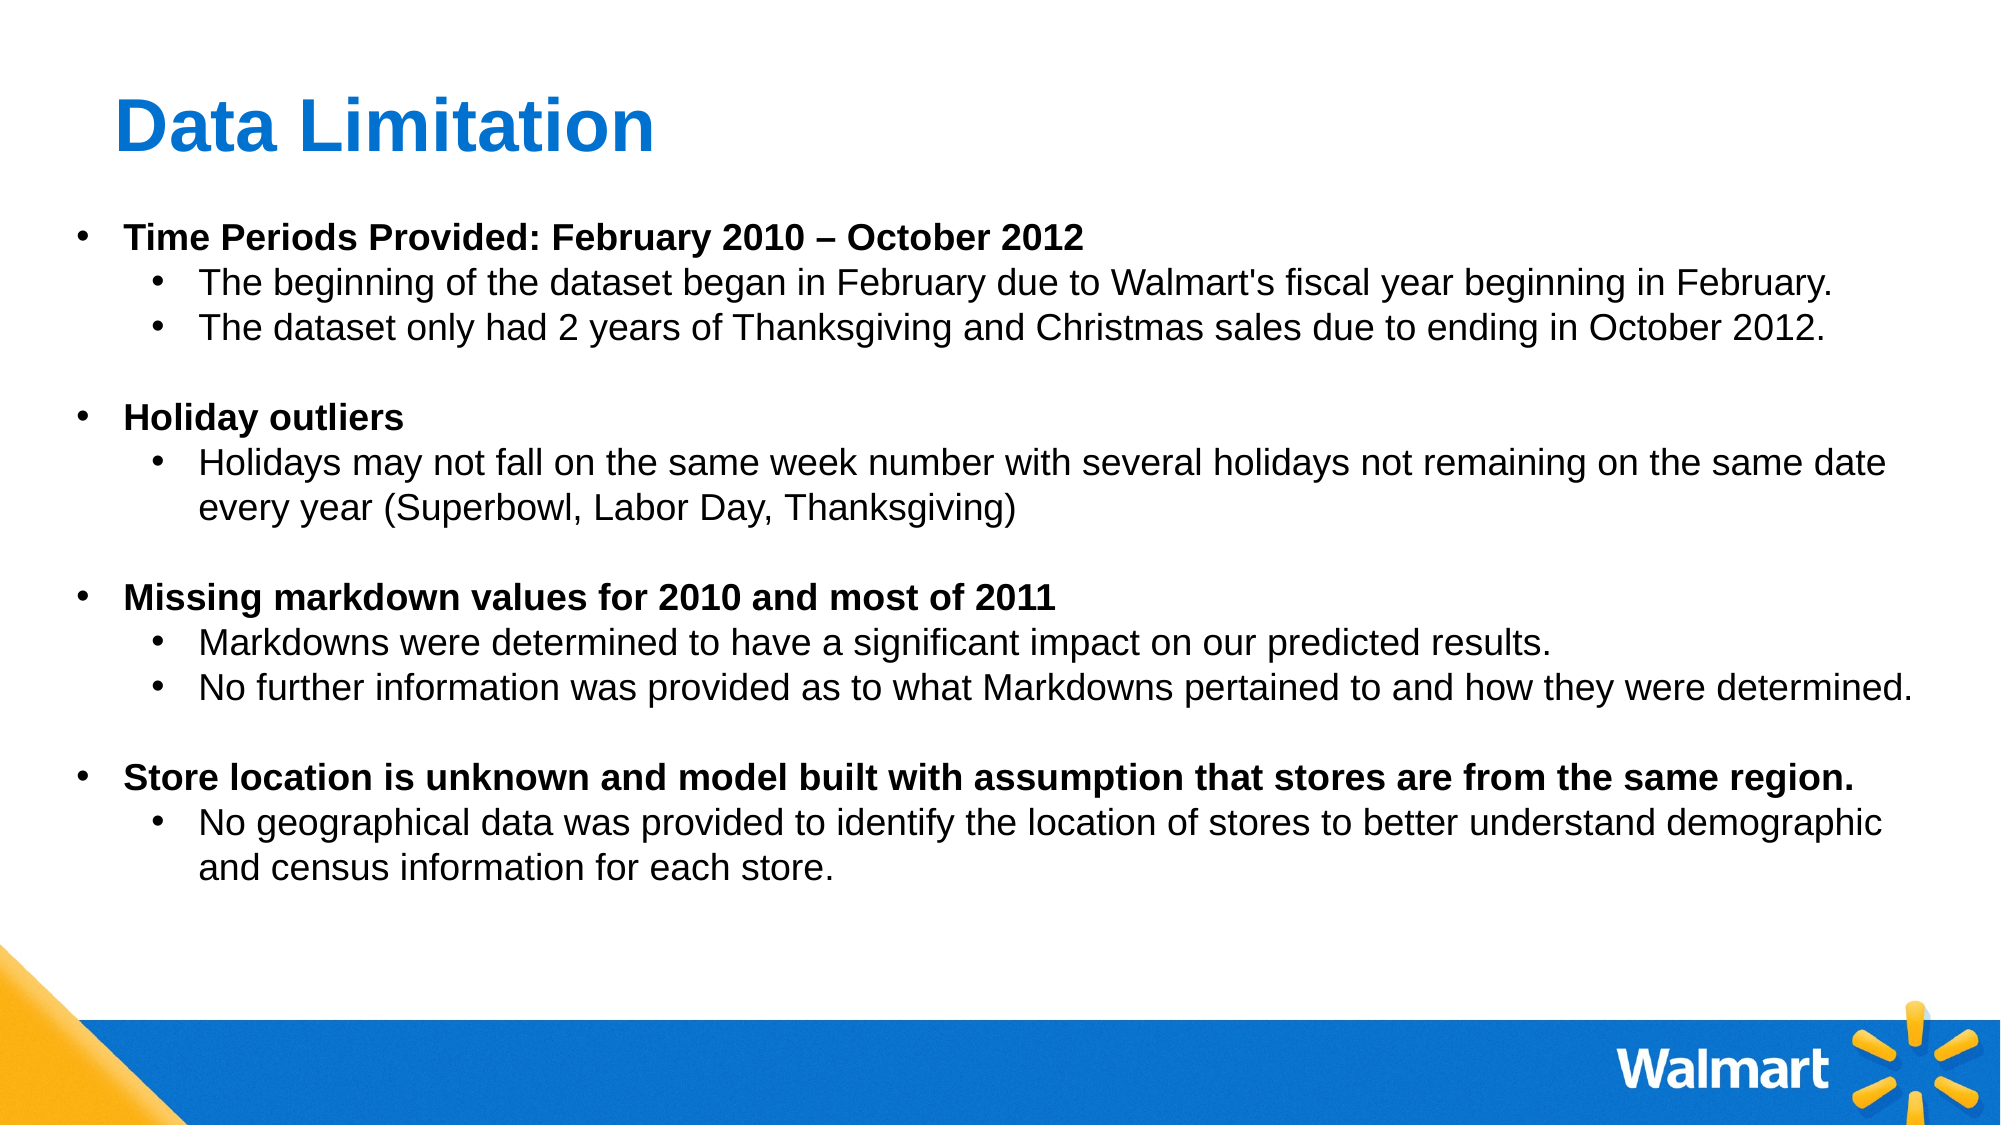

# Data Limitation

Time Periods Provided: February 2010 – October 2012
The beginning of the dataset began in February due to Walmart's fiscal year beginning in February.
The dataset only had 2 years of Thanksgiving and Christmas sales due to ending in October 2012.

Holiday outliers
Holidays may not fall on the same week number with several holidays not remaining on the same date every year (Superbowl, Labor Day, Thanksgiving)

Missing markdown values for 2010 and most of 2011
Markdowns were determined to have a significant impact on our predicted results.
No further information was provided as to what Markdowns pertained to and how they were determined.

Store location is unknown and model built with assumption that stores are from the same region.
No geographical data was provided to identify the location of stores to better understand demographic and census information for each store.